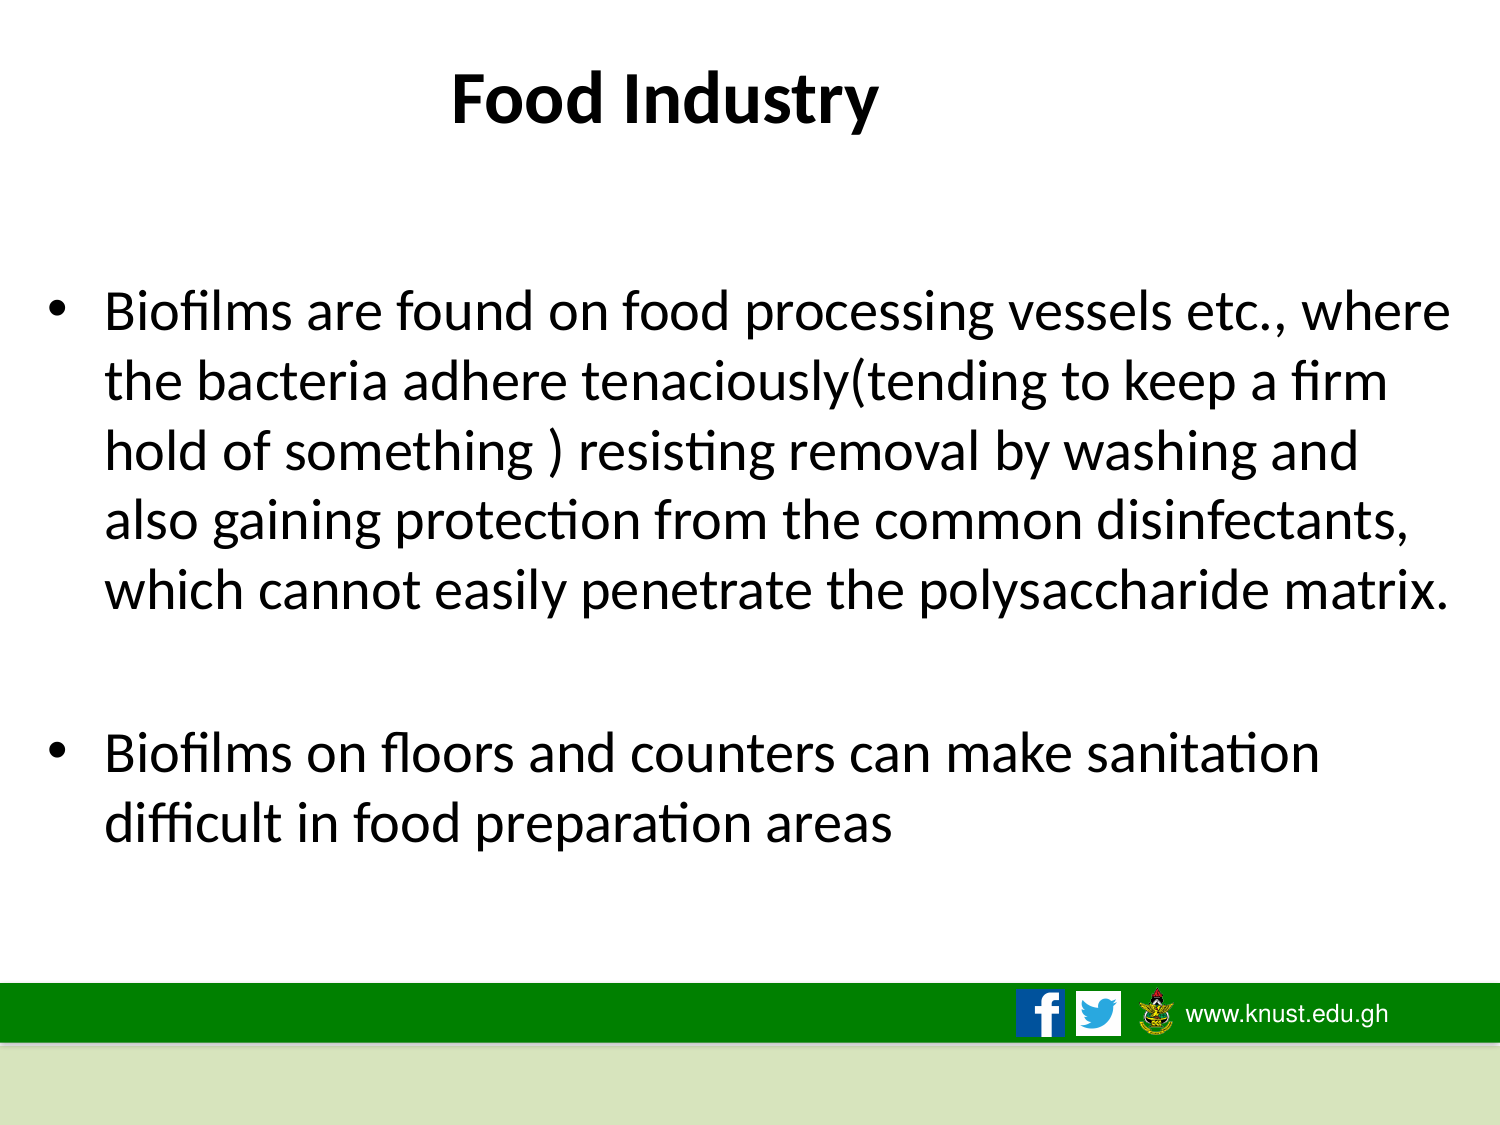

Food Industry

Biofilms are found on food processing vessels etc., where the bacteria adhere tenaciously(tending to keep a firm hold of something ) resisting removal by washing and also gaining protection from the common disinfectants, which cannot easily penetrate the polysaccharide matrix.

Biofilms on floors and counters can make sanitation difficult in food preparation areas

2019/2020